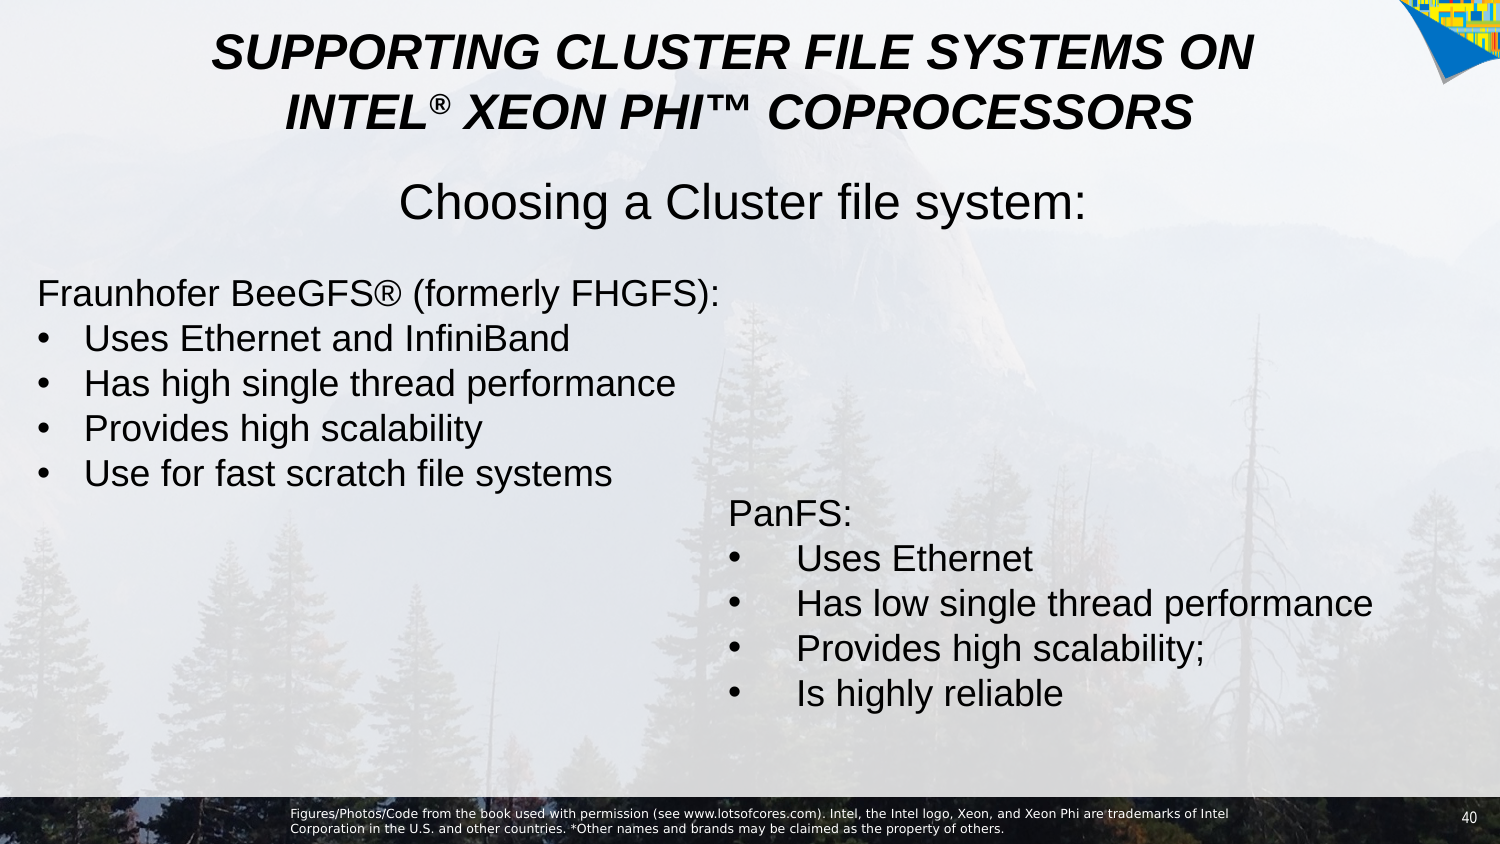

# SUPPORTING CLUSTER FILE SYSTEMS ON INTEL® XEON PHI™ COPROCESSORS
Choosing a Cluster file system:
Fraunhofer BeeGFS® (formerly FHGFS):
Uses Ethernet and InfiniBand
Has high single thread performance
Provides high scalability
Use for fast scratch file systems
PanFS:
  Uses Ethernet
  Has low single thread performance
  Provides high scalability;
  Is highly reliable
40